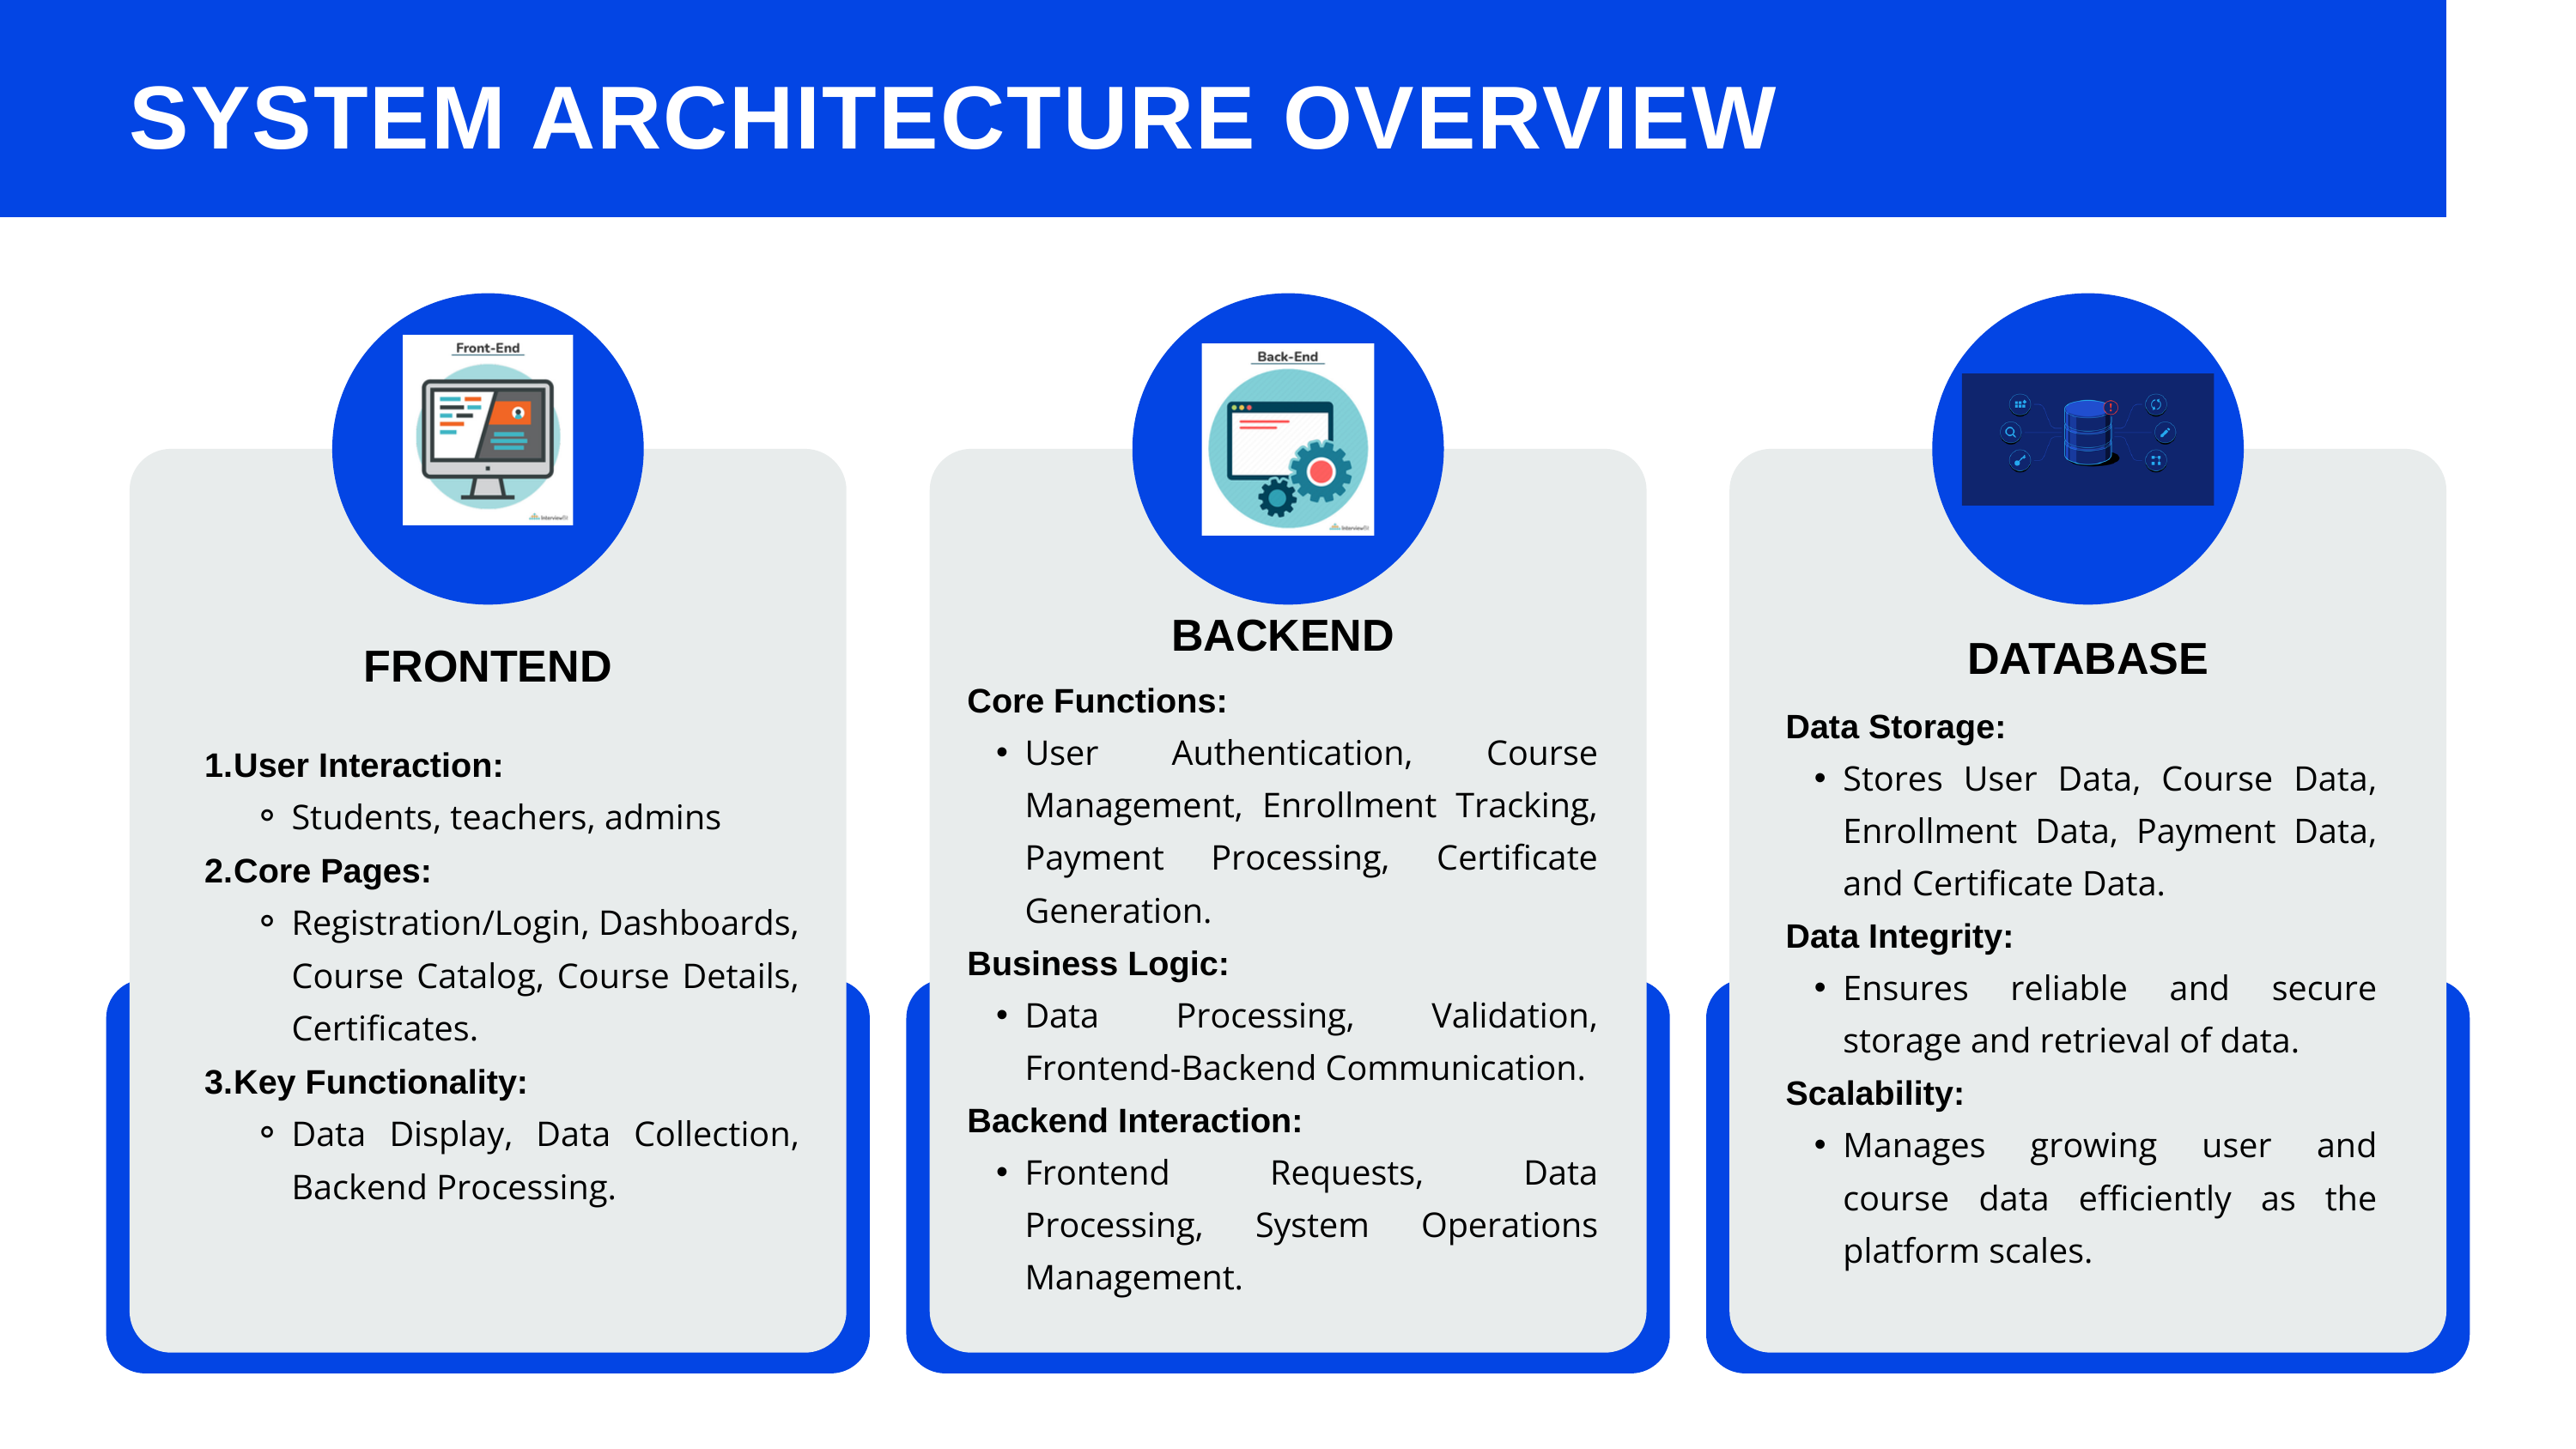

SYSTEM ARCHITECTURE OVERVIEW

BACKEND
DATABASE
FRONTEND
Core Functions:
User Authentication, Course Management, Enrollment Tracking, Payment Processing, Certificate Generation.
Business Logic:
Data Processing, Validation, Frontend-Backend Communication.
Backend Interaction:
Frontend Requests, Data Processing, System Operations Management.

Data Storage:
Stores User Data, Course Data, Enrollment Data, Payment Data, and Certificate Data.
Data Integrity:
Ensures reliable and secure storage and retrieval of data.
Scalability:
Manages growing user and course data efficiently as the platform scales.

User Interaction:
Students, teachers, admins
Core Pages:
Registration/Login, Dashboards, Course Catalog, Course Details, Certificates.
Key Functionality:
Data Display, Data Collection, Backend Processing.